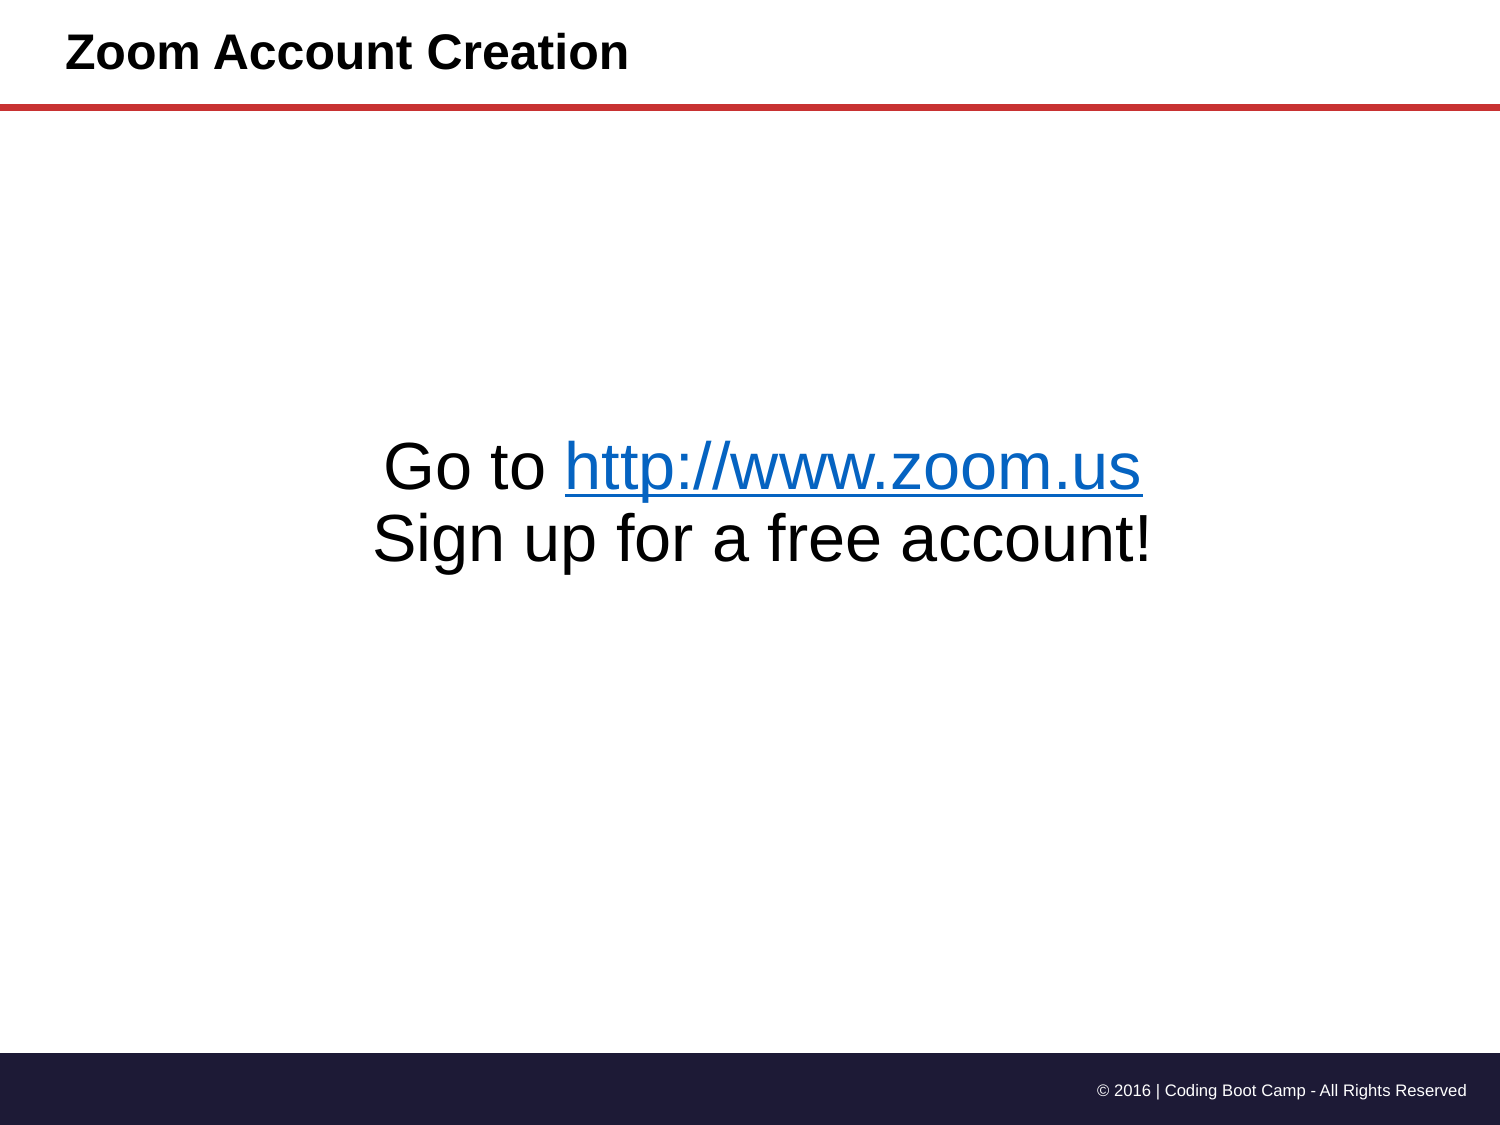

# Zoom Account Creation
Go to http://www.zoom.us
Sign up for a free account!